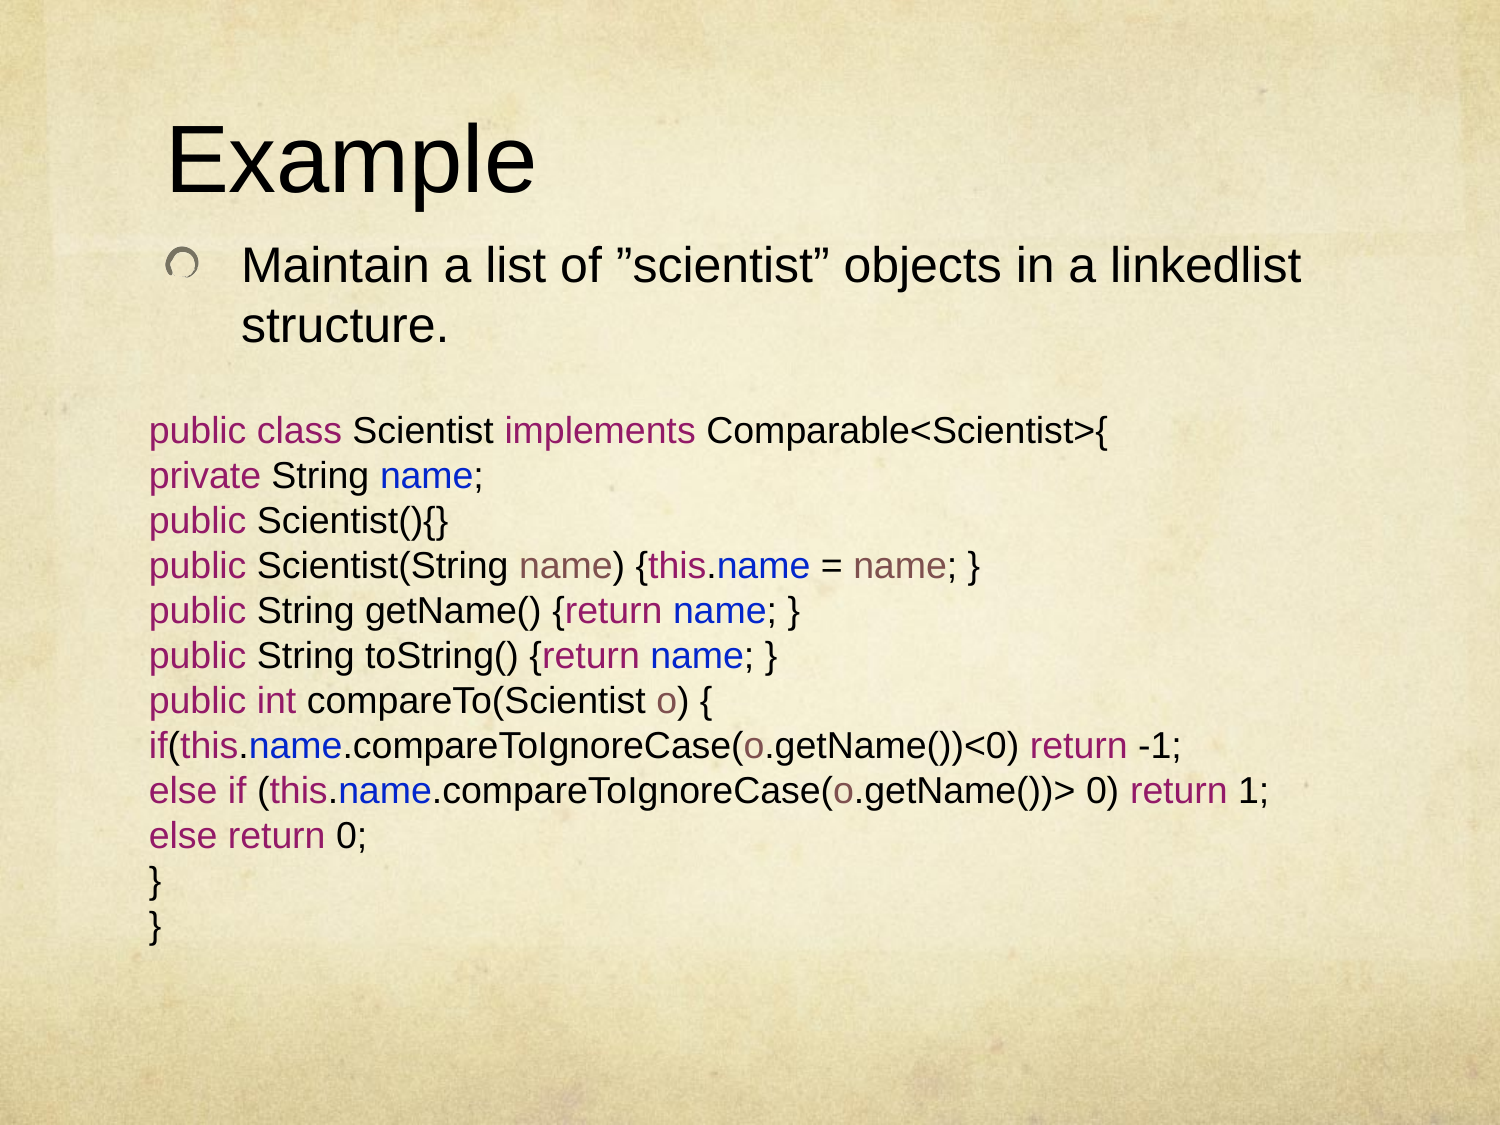

# Example
Maintain a list of ”scientist” objects in a linkedlist structure.
public class Scientist implements Comparable<Scientist>{
private String name;
public Scientist(){}
public Scientist(String name) {this.name = name; }
public String getName() {return name; }
public String toString() {return name; }
public int compareTo(Scientist o) {
if(this.name.compareToIgnoreCase(o.getName())<0) return -1;
else if (this.name.compareToIgnoreCase(o.getName())> 0) return 1;
else return 0;
}
}